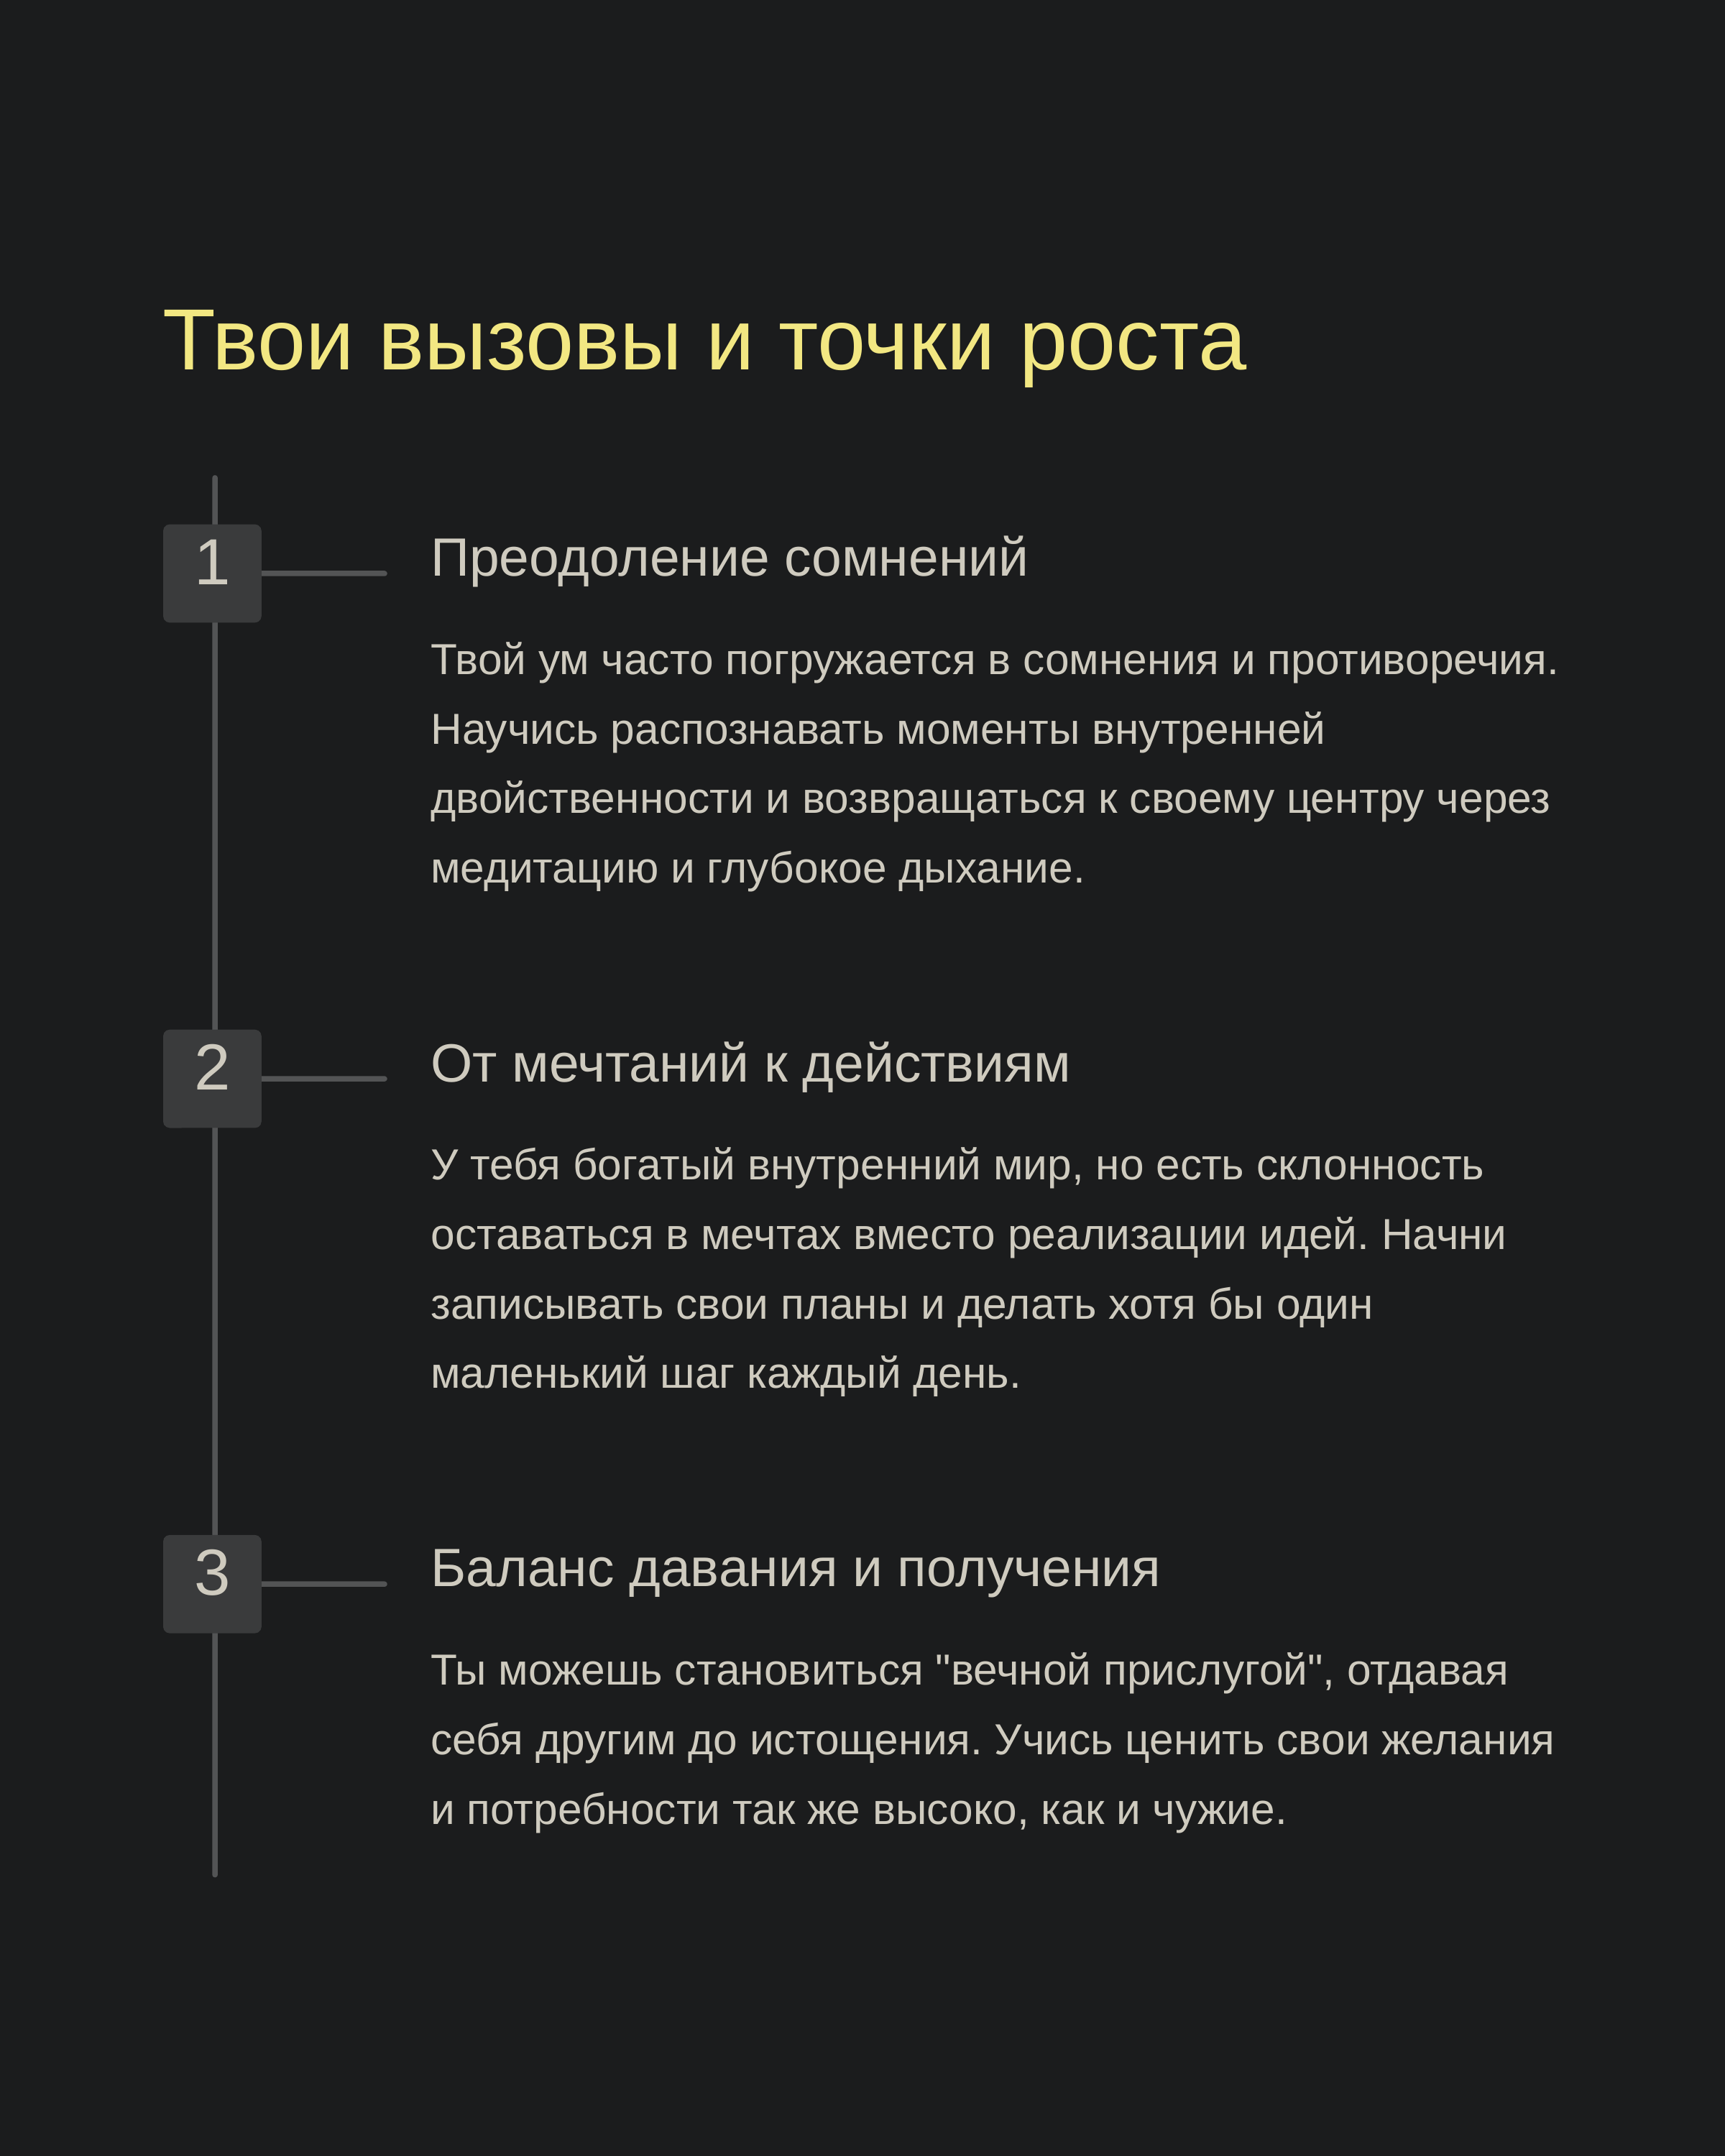

Твои вызовы и точки роста

Преодоление сомнений

1

Твой ум часто погружается в сомнения и противоречия. Научись распознавать моменты внутренней двойственности и возвращаться к своему центру через медитацию и глубокое дыхание.
От мечтаний к действиям

2

У тебя богатый внутренний мир, но есть склонность оставаться в мечтах вместо реализации идей. Начни записывать свои планы и делать хотя бы один маленький шаг каждый день.
Баланс давания и получения

3

Ты можешь становиться "вечной прислугой", отдавая себя другим до истощения. Учись ценить свои желания и потребности так же высоко, как и чужие.